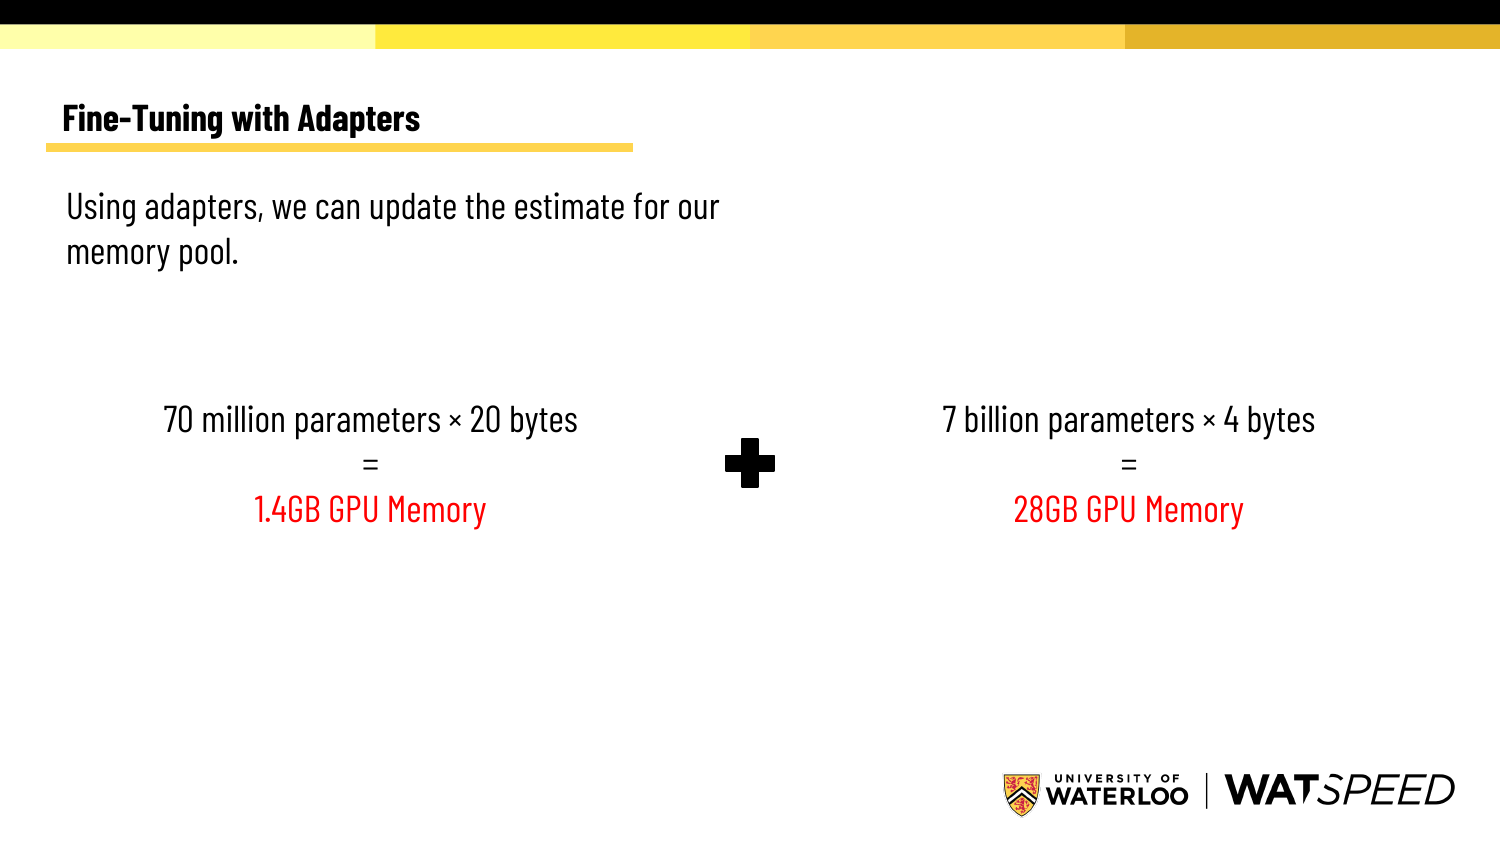

# Fine-Tuning with Adapters
Using adapters, we can update the estimate for our memory pool.
70 million parameters × 20 bytes
=
1.4GB GPU Memory
7 billion parameters × 4 bytes
=
28GB GPU Memory